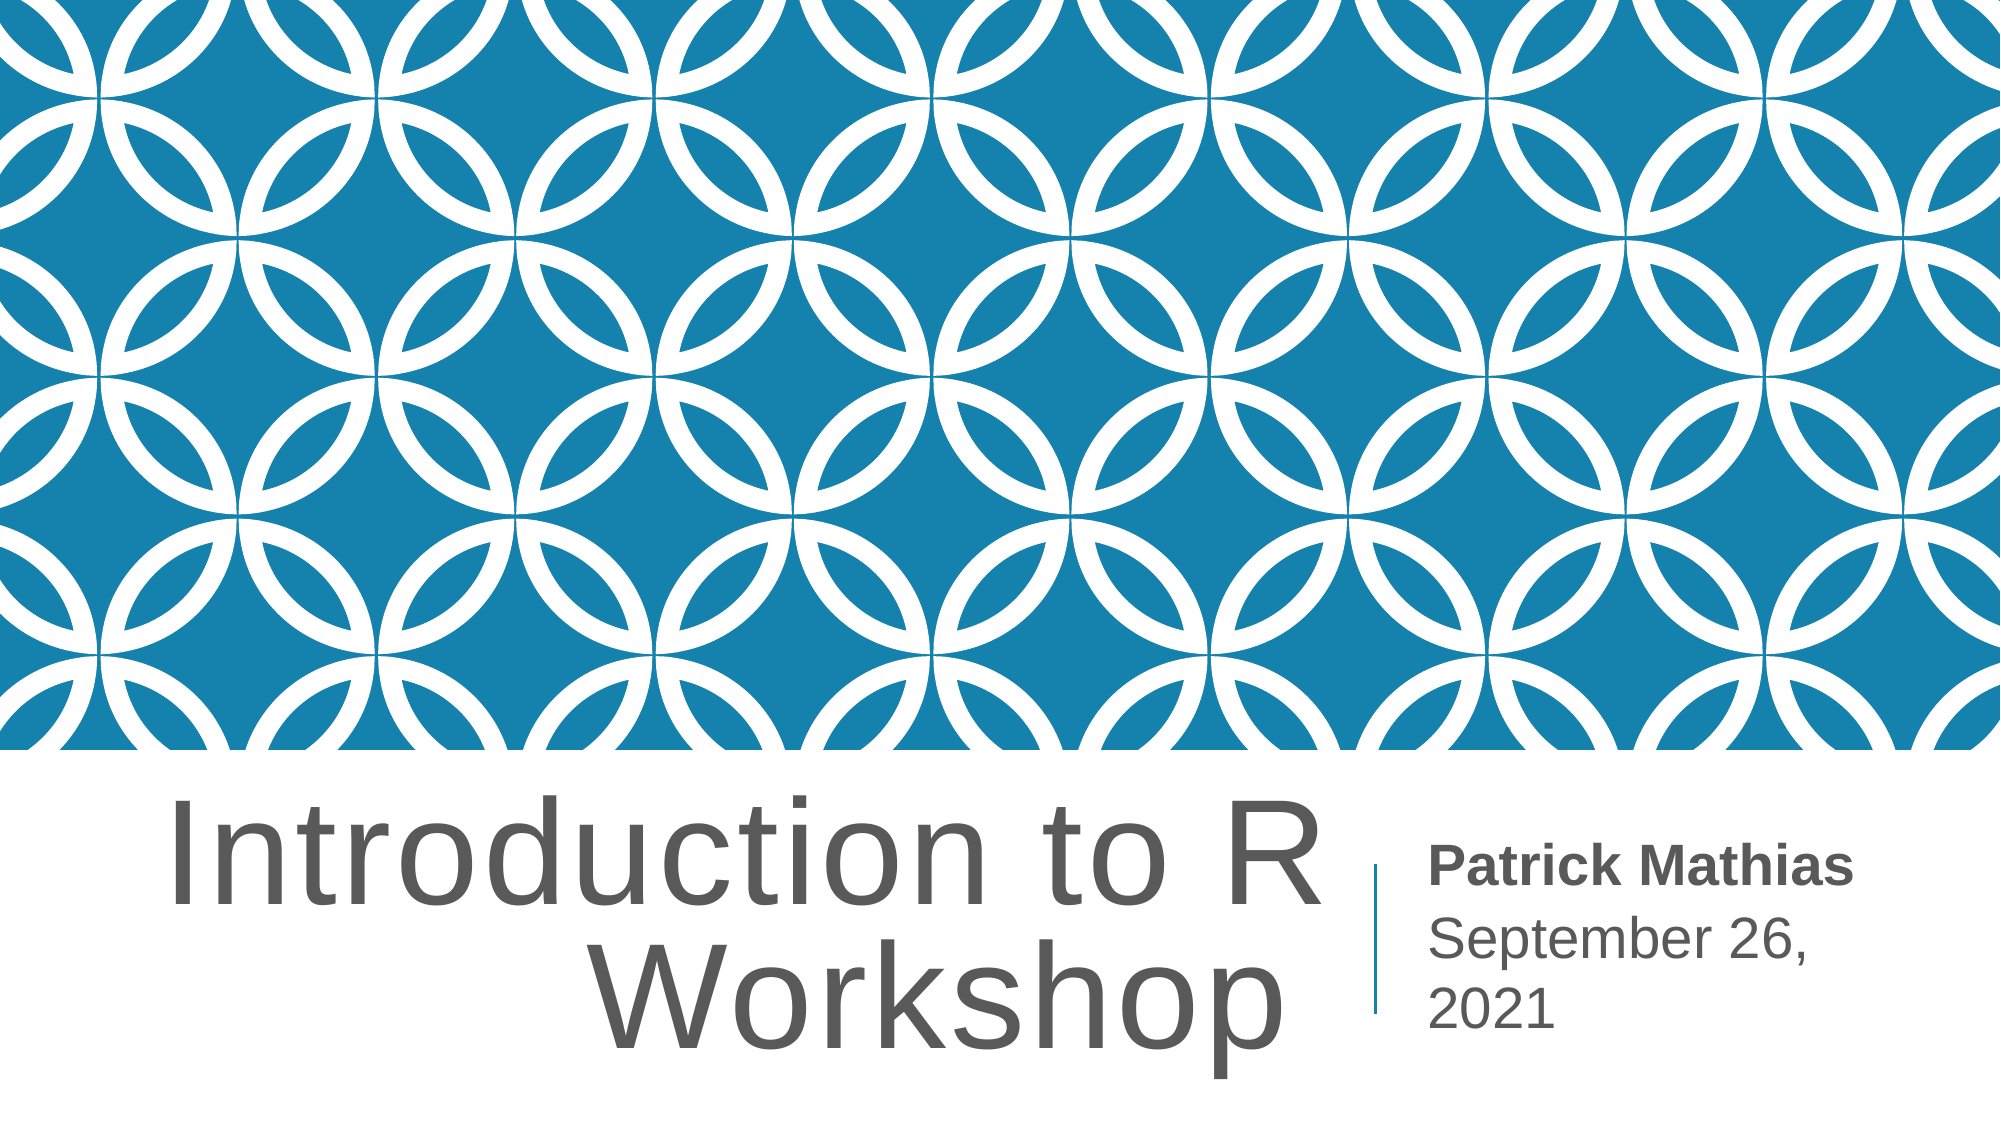

# Introduction to R Workshop
Patrick Mathias
September 26, 2021